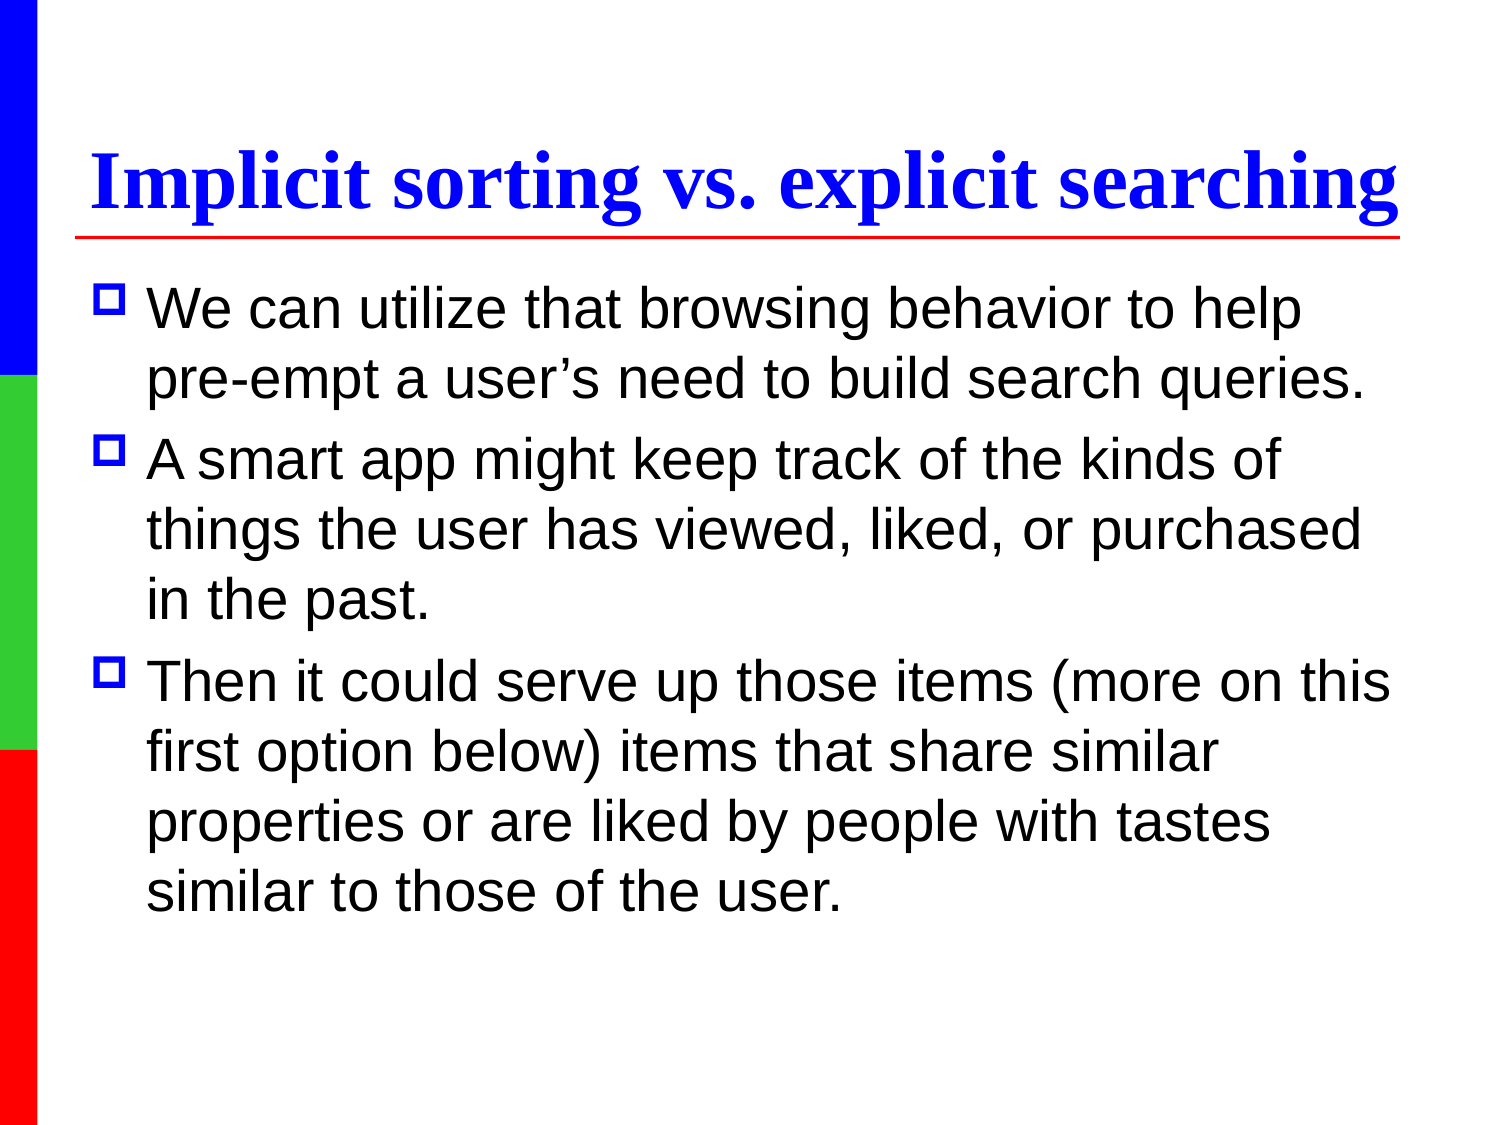

# Implicit sorting vs. explicit searching
We can utilize that browsing behavior to help pre-empt a user’s need to build search queries.
A smart app might keep track of the kinds of things the user has viewed, liked, or purchased in the past.
Then it could serve up those items (more on this first option below) items that share similar properties or are liked by people with tastes similar to those of the user.